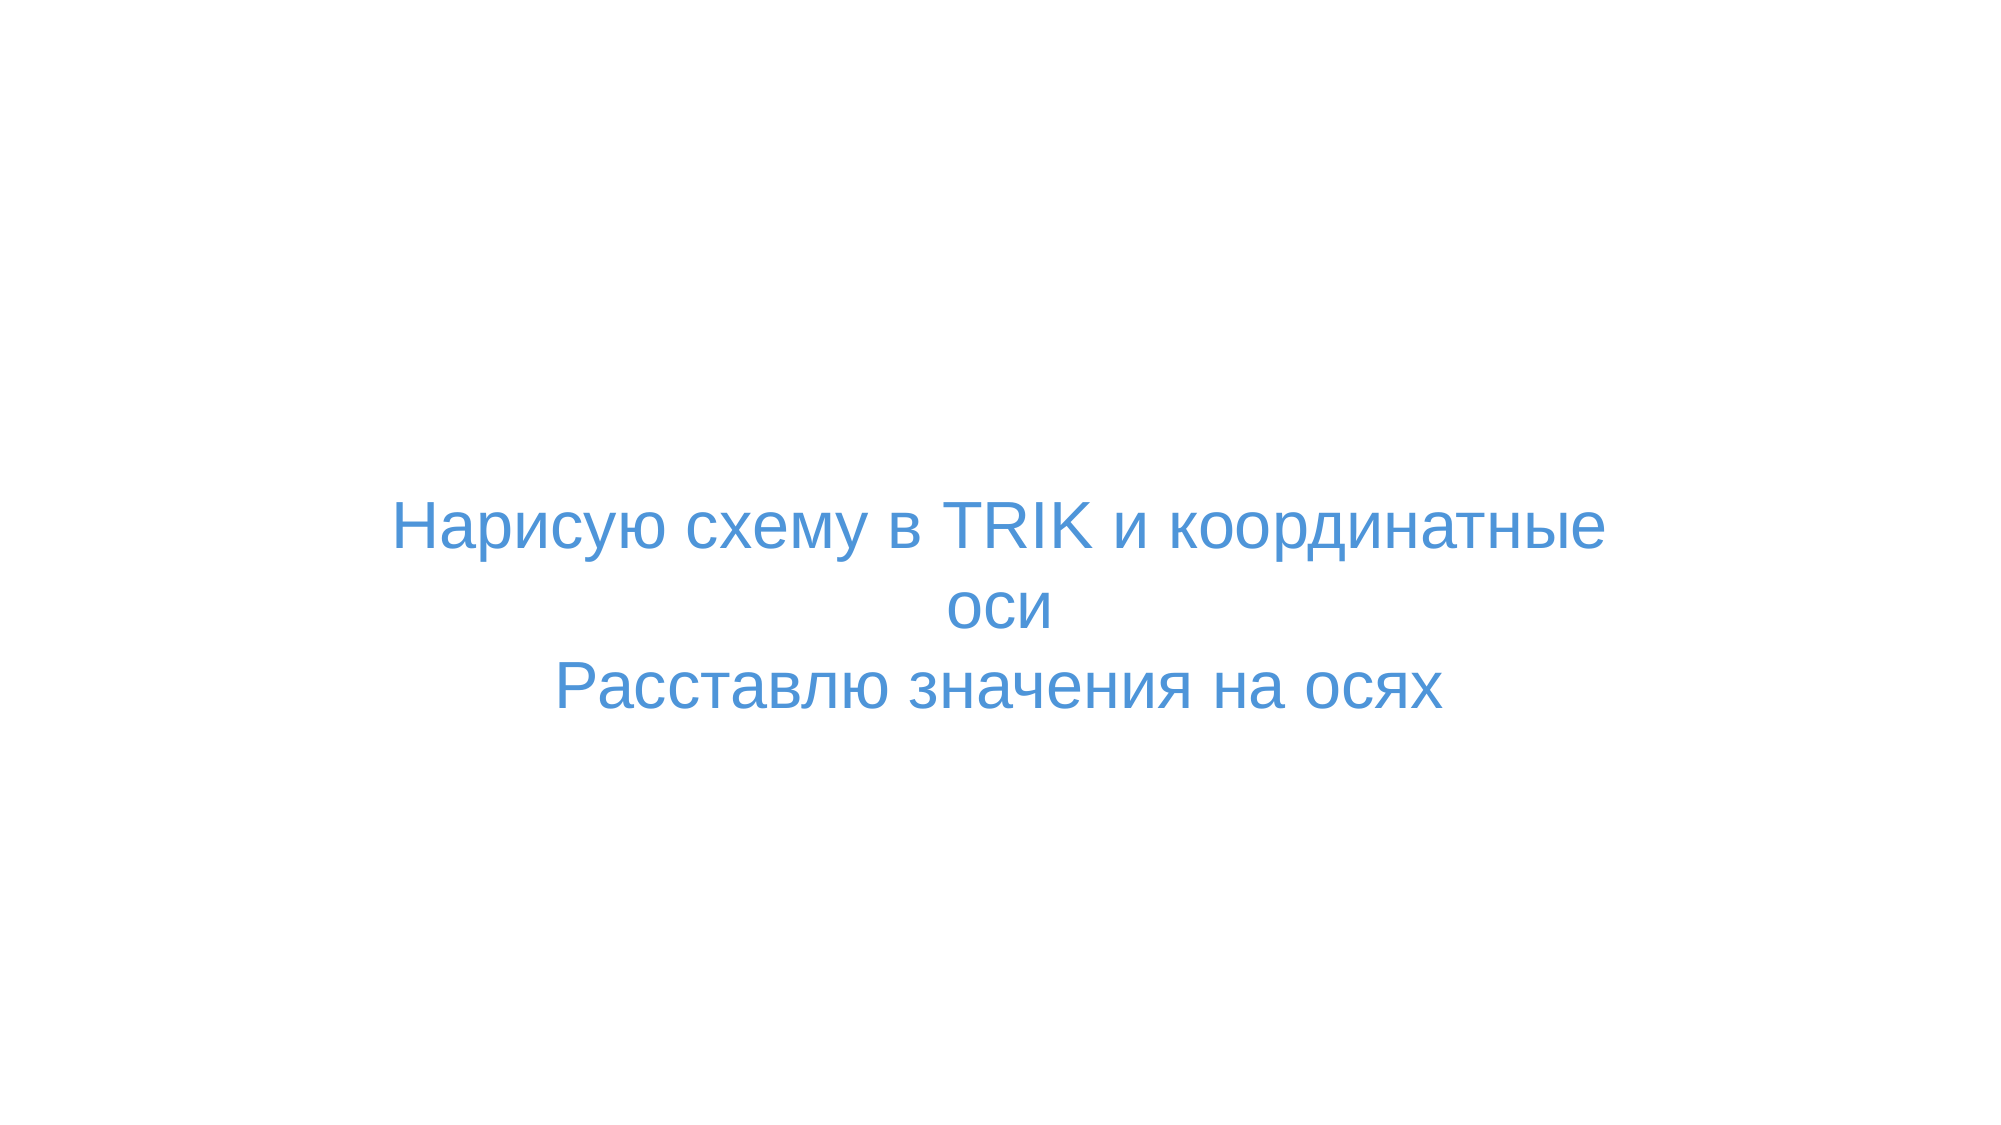

Нарисую схему в TRIK и координатные оси
Расставлю значения на осях